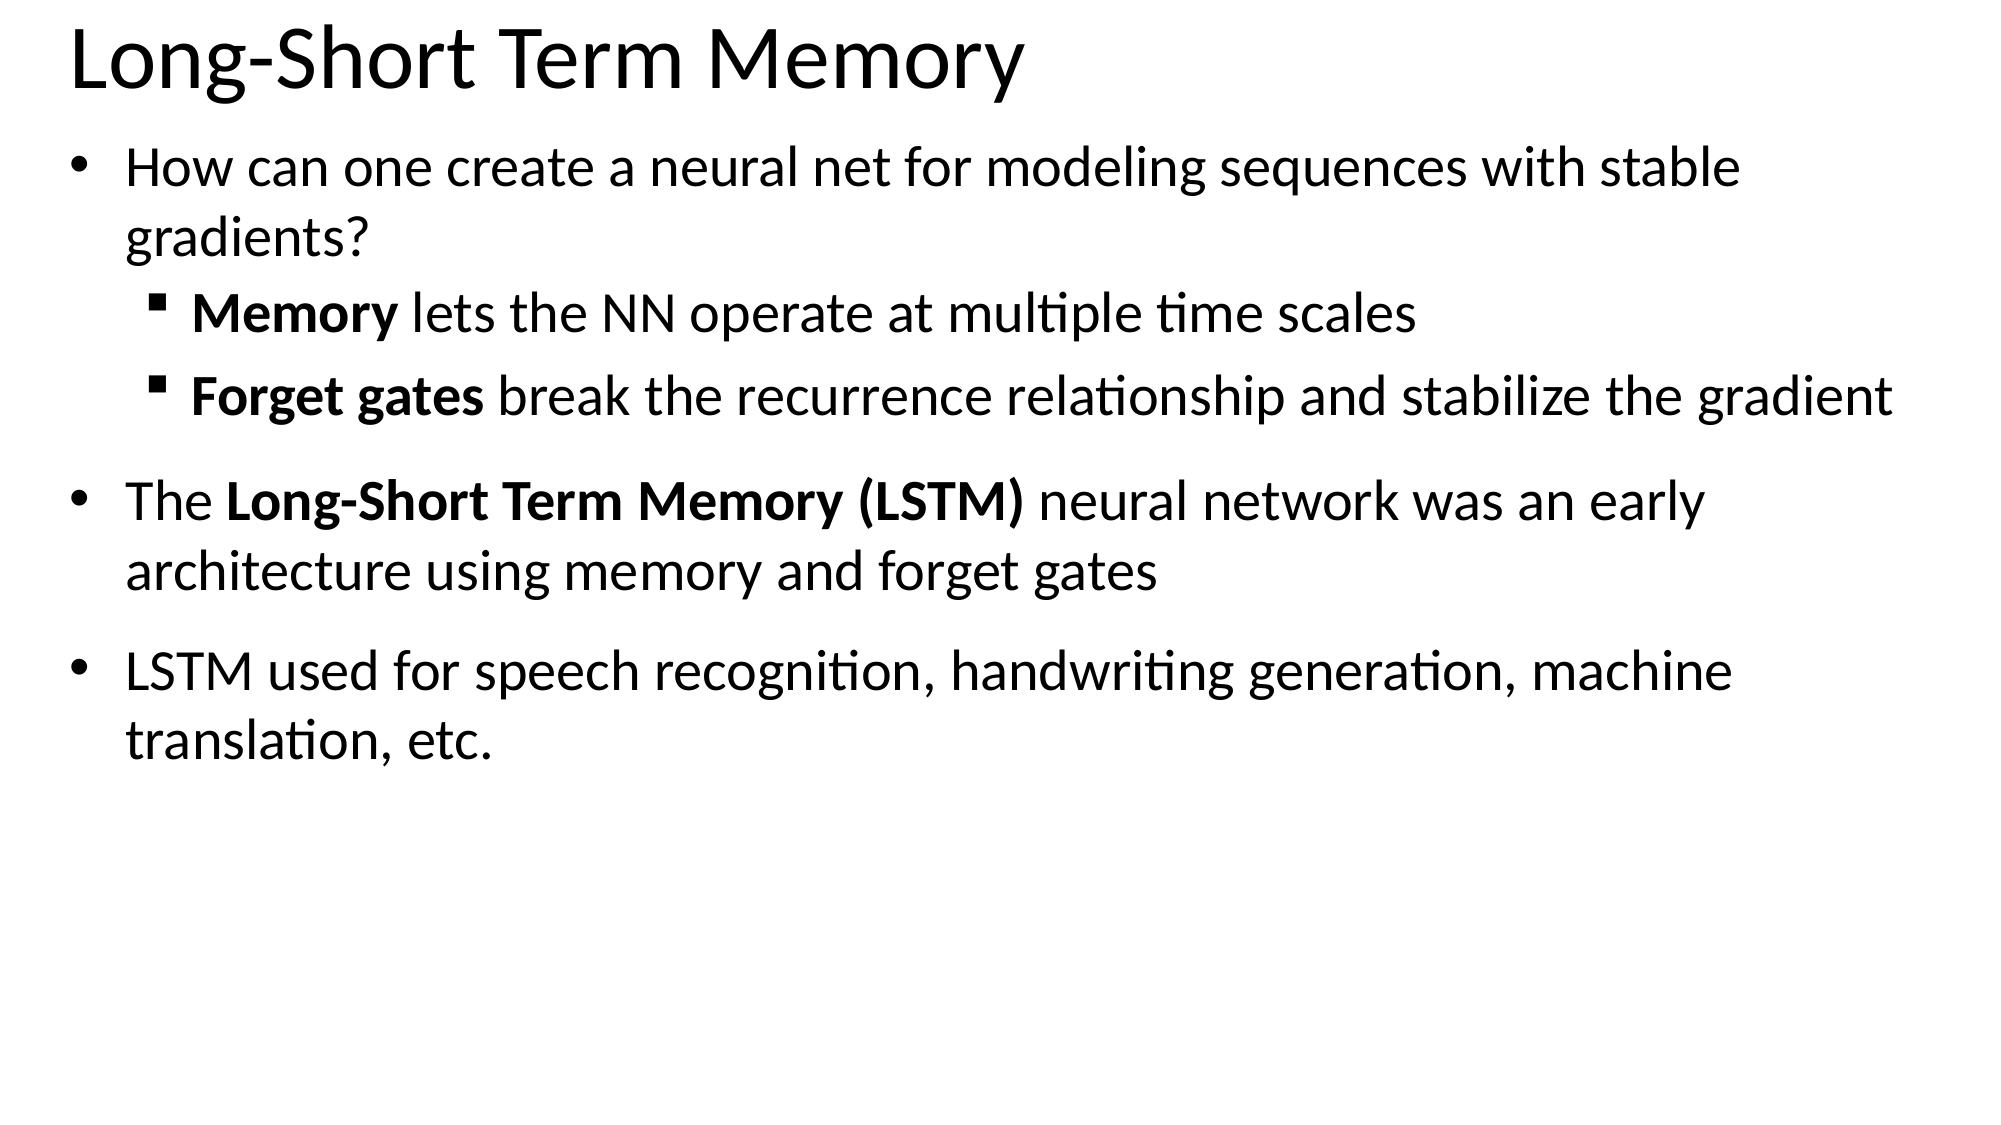

# Long-Short Term Memory
How can one create a neural net for modeling sequences with stable gradients?
Memory lets the NN operate at multiple time scales
Forget gates break the recurrence relationship and stabilize the gradient
The Long-Short Term Memory (LSTM) neural network was an early architecture using memory and forget gates
LSTM used for speech recognition, handwriting generation, machine translation, etc.